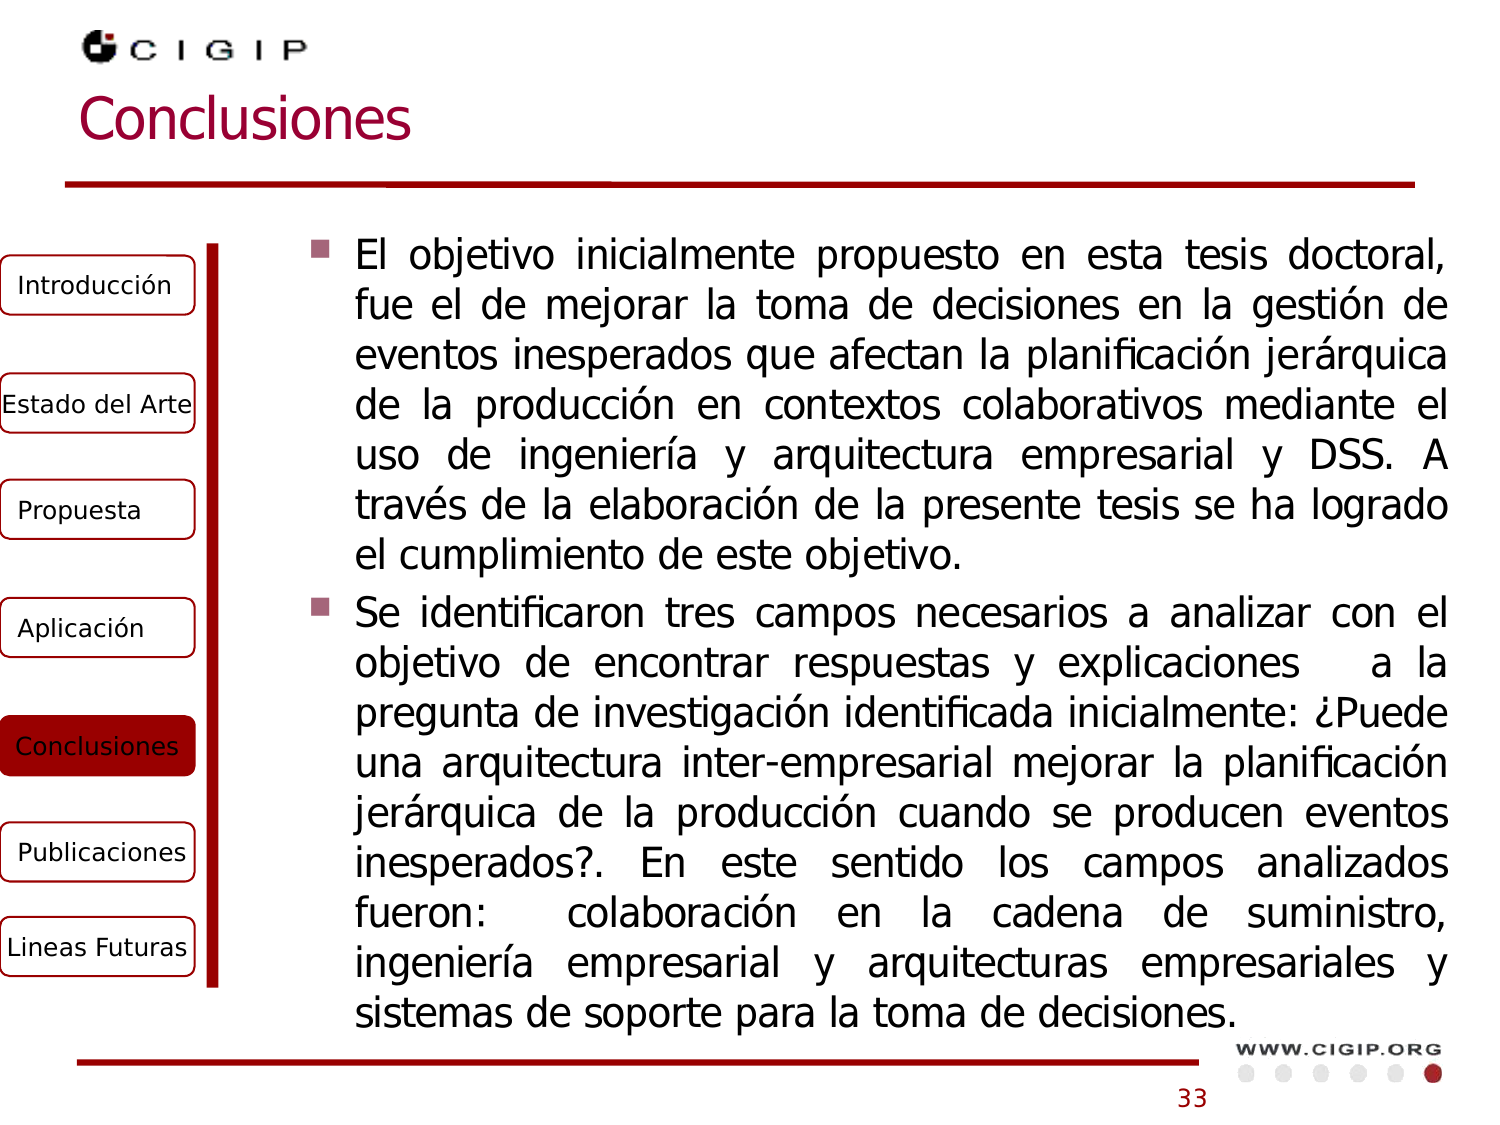

# Conclusiones

El objetivo inicialmente propuesto en esta tesis doctoral, fue el de mejorar la toma de decisiones en la gestión de eventos inesperados que afectan la planificación jerárquica de la producción en contextos colaborativos mediante el uso de ingeniería y arquitectura empresarial y DSS. A través de la elaboración de la presente tesis se ha logrado el cumplimiento de este objetivo.
Se identificaron tres campos necesarios a analizar con el objetivo de encontrar respuestas y explicaciones   a la pregunta de investigación identificada inicialmente: ¿Puede una arquitectura inter-empresarial mejorar la planificación jerárquica de la producción cuando se producen eventos inesperados?. En este sentido los campos analizados fueron:  colaboración en la cadena de suministro, ingeniería empresarial y arquitecturas empresariales y sistemas de soporte para la toma de decisiones.

Introducción
Estado del Arte
Propuesta
Aplicación
Conclusiones
Publicaciones
Lineas Futuras
33